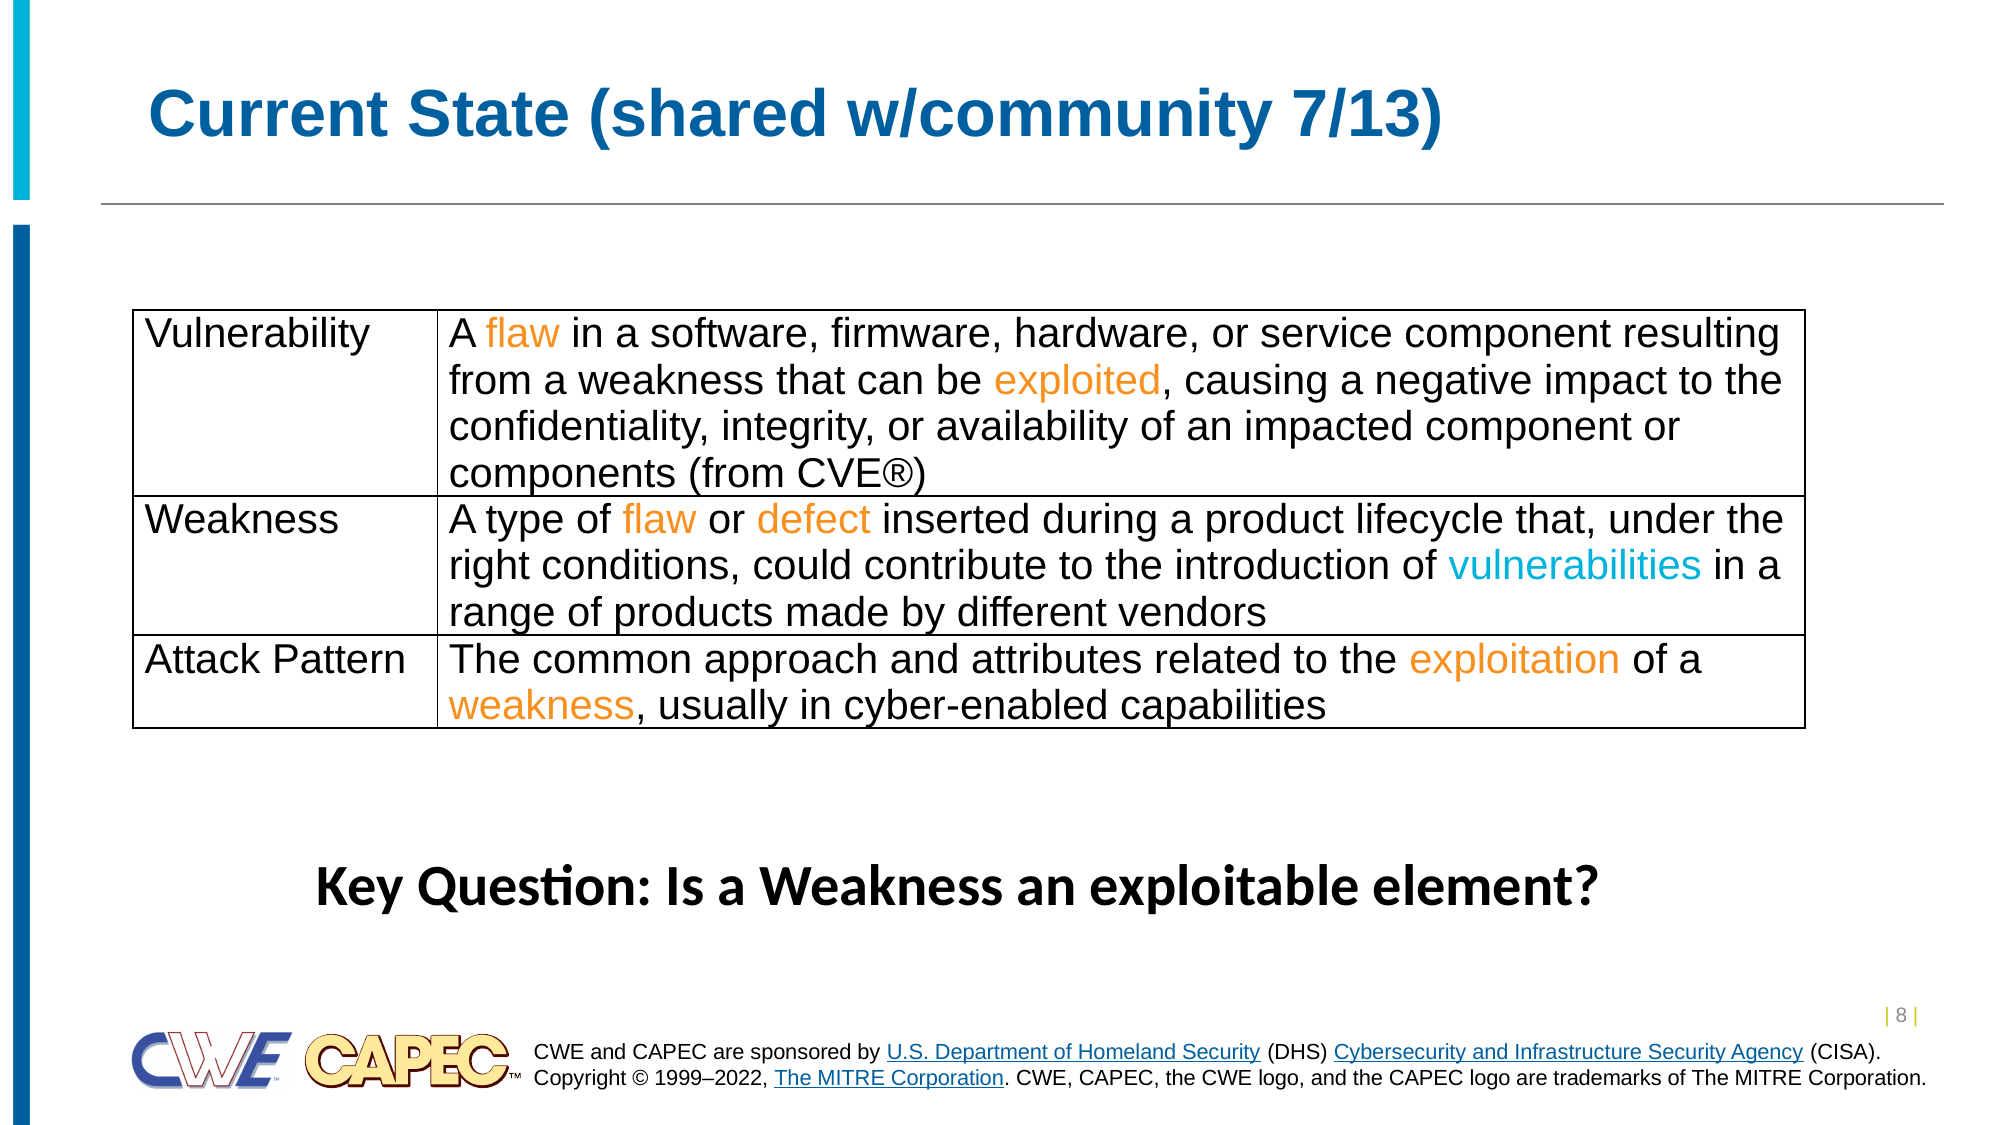

# Current State (shared w/community 7/13)
| Vulnerability | A flaw in a software, firmware, hardware, or service component resulting from a weakness that can be exploited, causing a negative impact to the confidentiality, integrity, or availability of an impacted component or components (from CVE®) |
| --- | --- |
| Weakness | A type of flaw or defect inserted during a product lifecycle that, under the right conditions, could contribute to the introduction of vulnerabilities in a range of products made by different vendors |
| Attack Pattern | The common approach and attributes related to the exploitation of a weakness, usually in cyber-enabled capabilities |
Key Question: Is a Weakness an exploitable element?
| 8 |